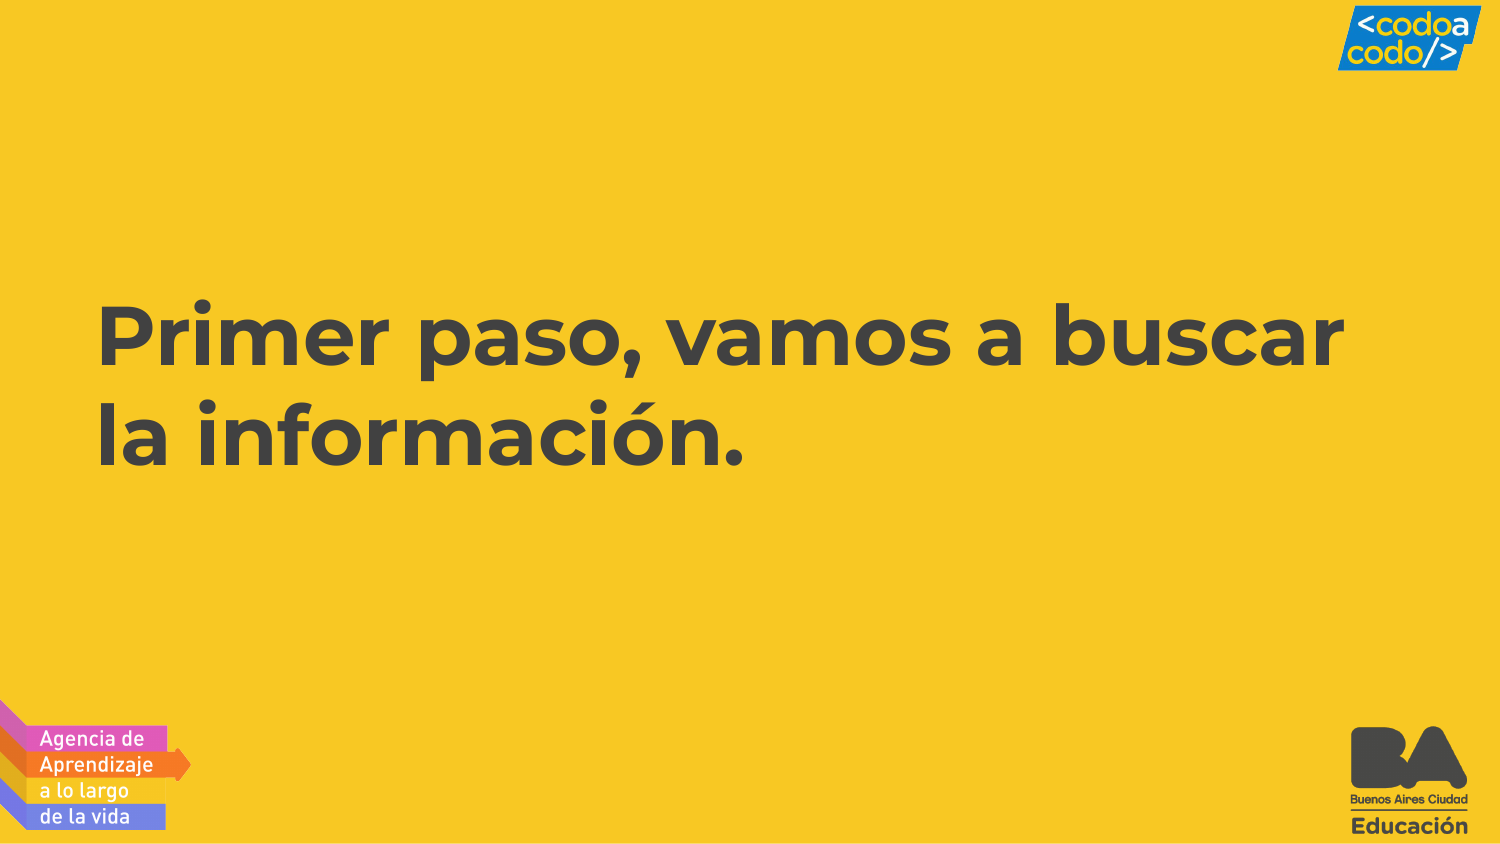

# Primer paso, vamos a buscar la información.